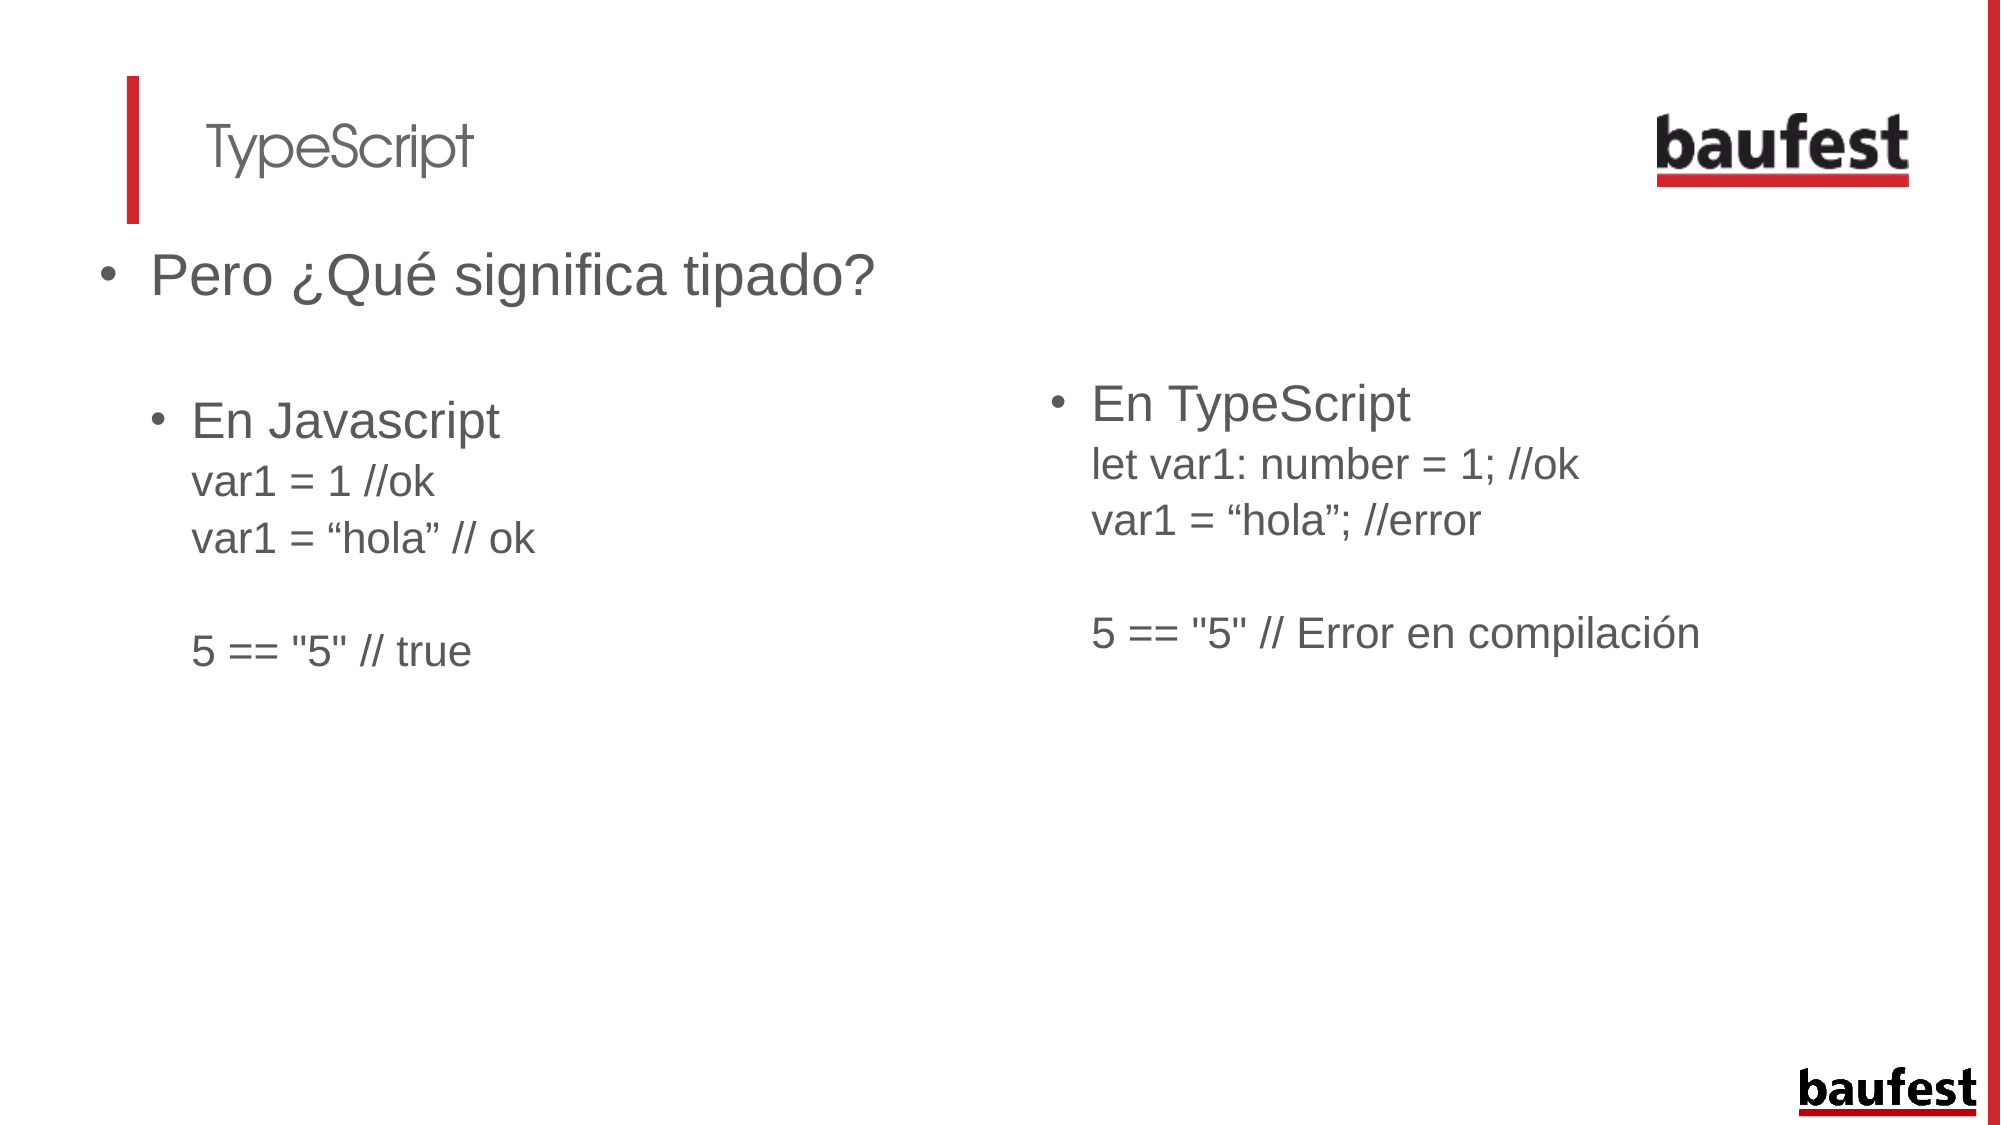

# TypeScript
Pero ¿Qué significa tipado?

En Javascript
var1 = 1 //ok
var1 = “hola” // ok

5 == "5" // true

En TypeScript
let var1: number = 1; //ok
var1 = “hola”; //error

5 == "5" // Error en compilación